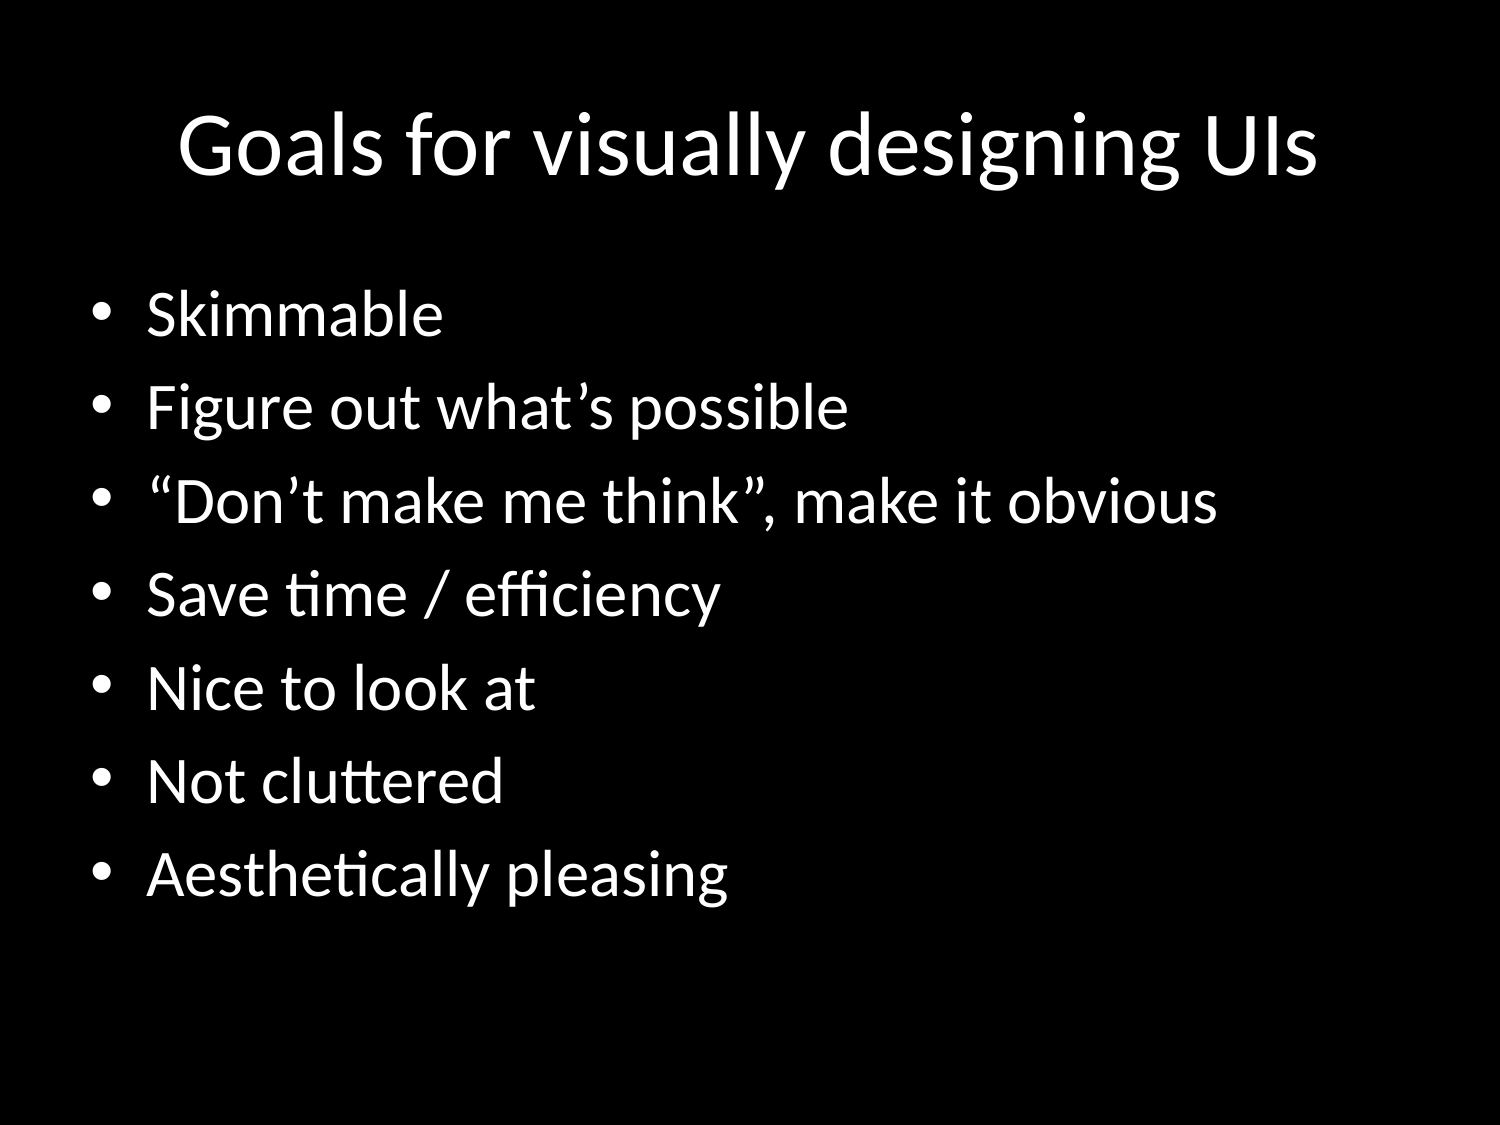

# Goals for visually designing UIs
Skimmable
Figure out what’s possible
“Don’t make me think”, make it obvious
Save time / efficiency
Nice to look at
Not cluttered
Aesthetically pleasing